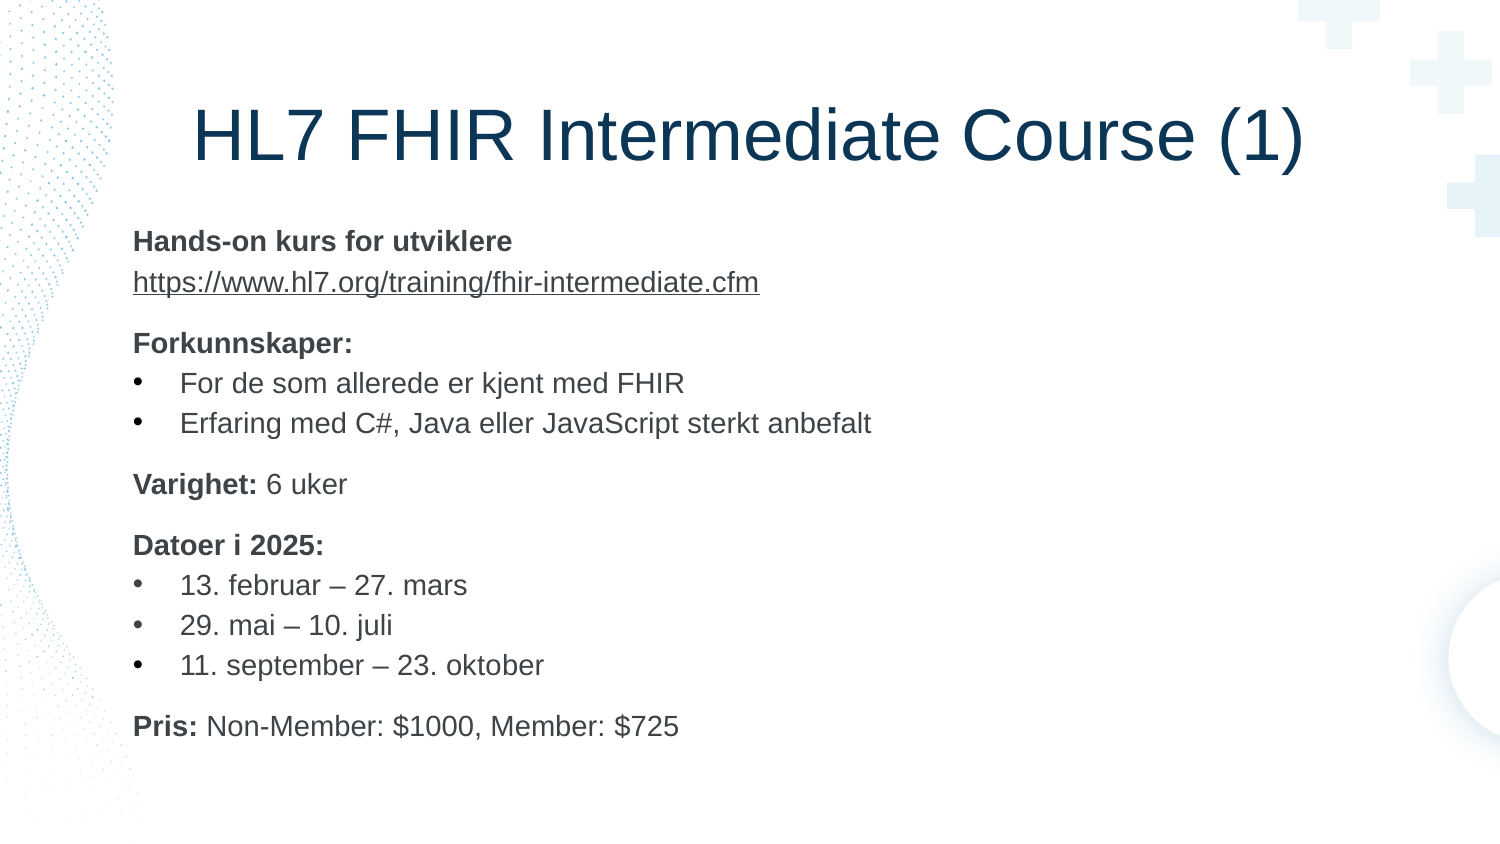

# HL7 FHIR Intermediate Course (1)
Hands-on kurs for utviklere
https://www.hl7.org/training/fhir-intermediate.cfm
Forkunnskaper:
For de som allerede er kjent med FHIR
Erfaring med C#, Java eller JavaScript sterkt anbefalt
Varighet: 6 uker
Datoer i 2025:
13. februar – 27. mars
29. mai – 10. juli
11. september – 23. oktober
Pris: Non-Member: $1000, Member: $725